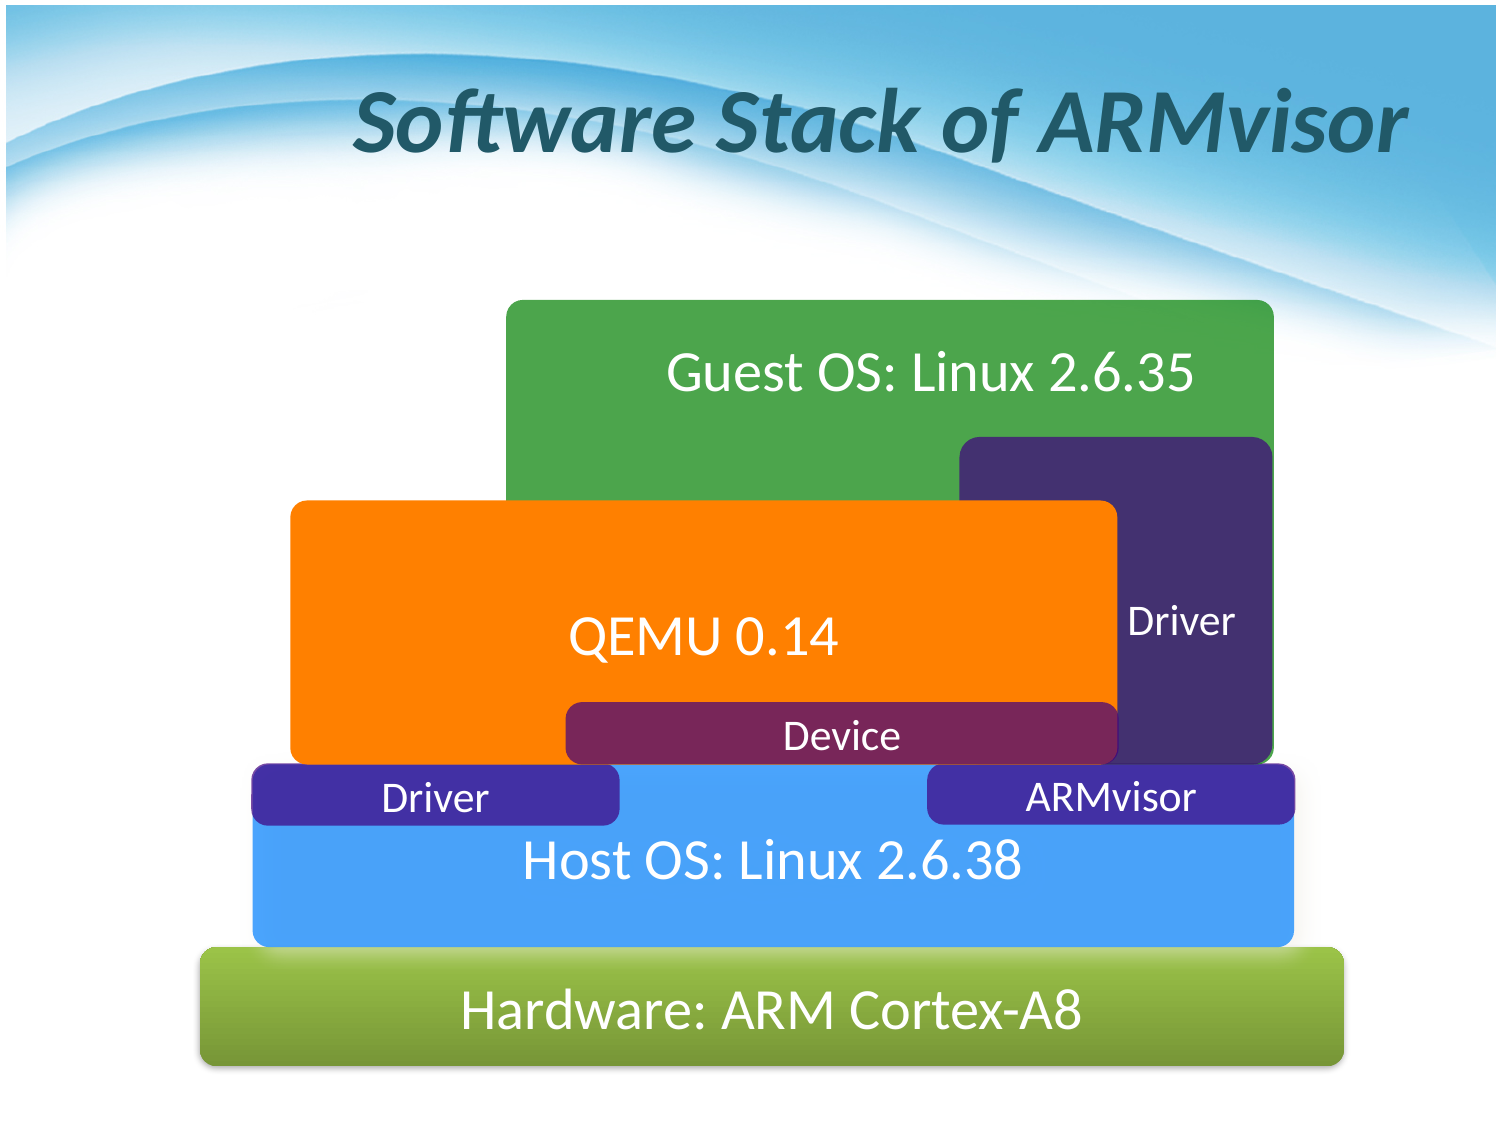

# Software Stack of ARMvisor

Guest OS: Linux 2.6.35

QEMU 0.14
Driver
Device
Driver
ARMvisor
Host OS: Linux 2.6.38
Hardware: ARM Cortex-A8